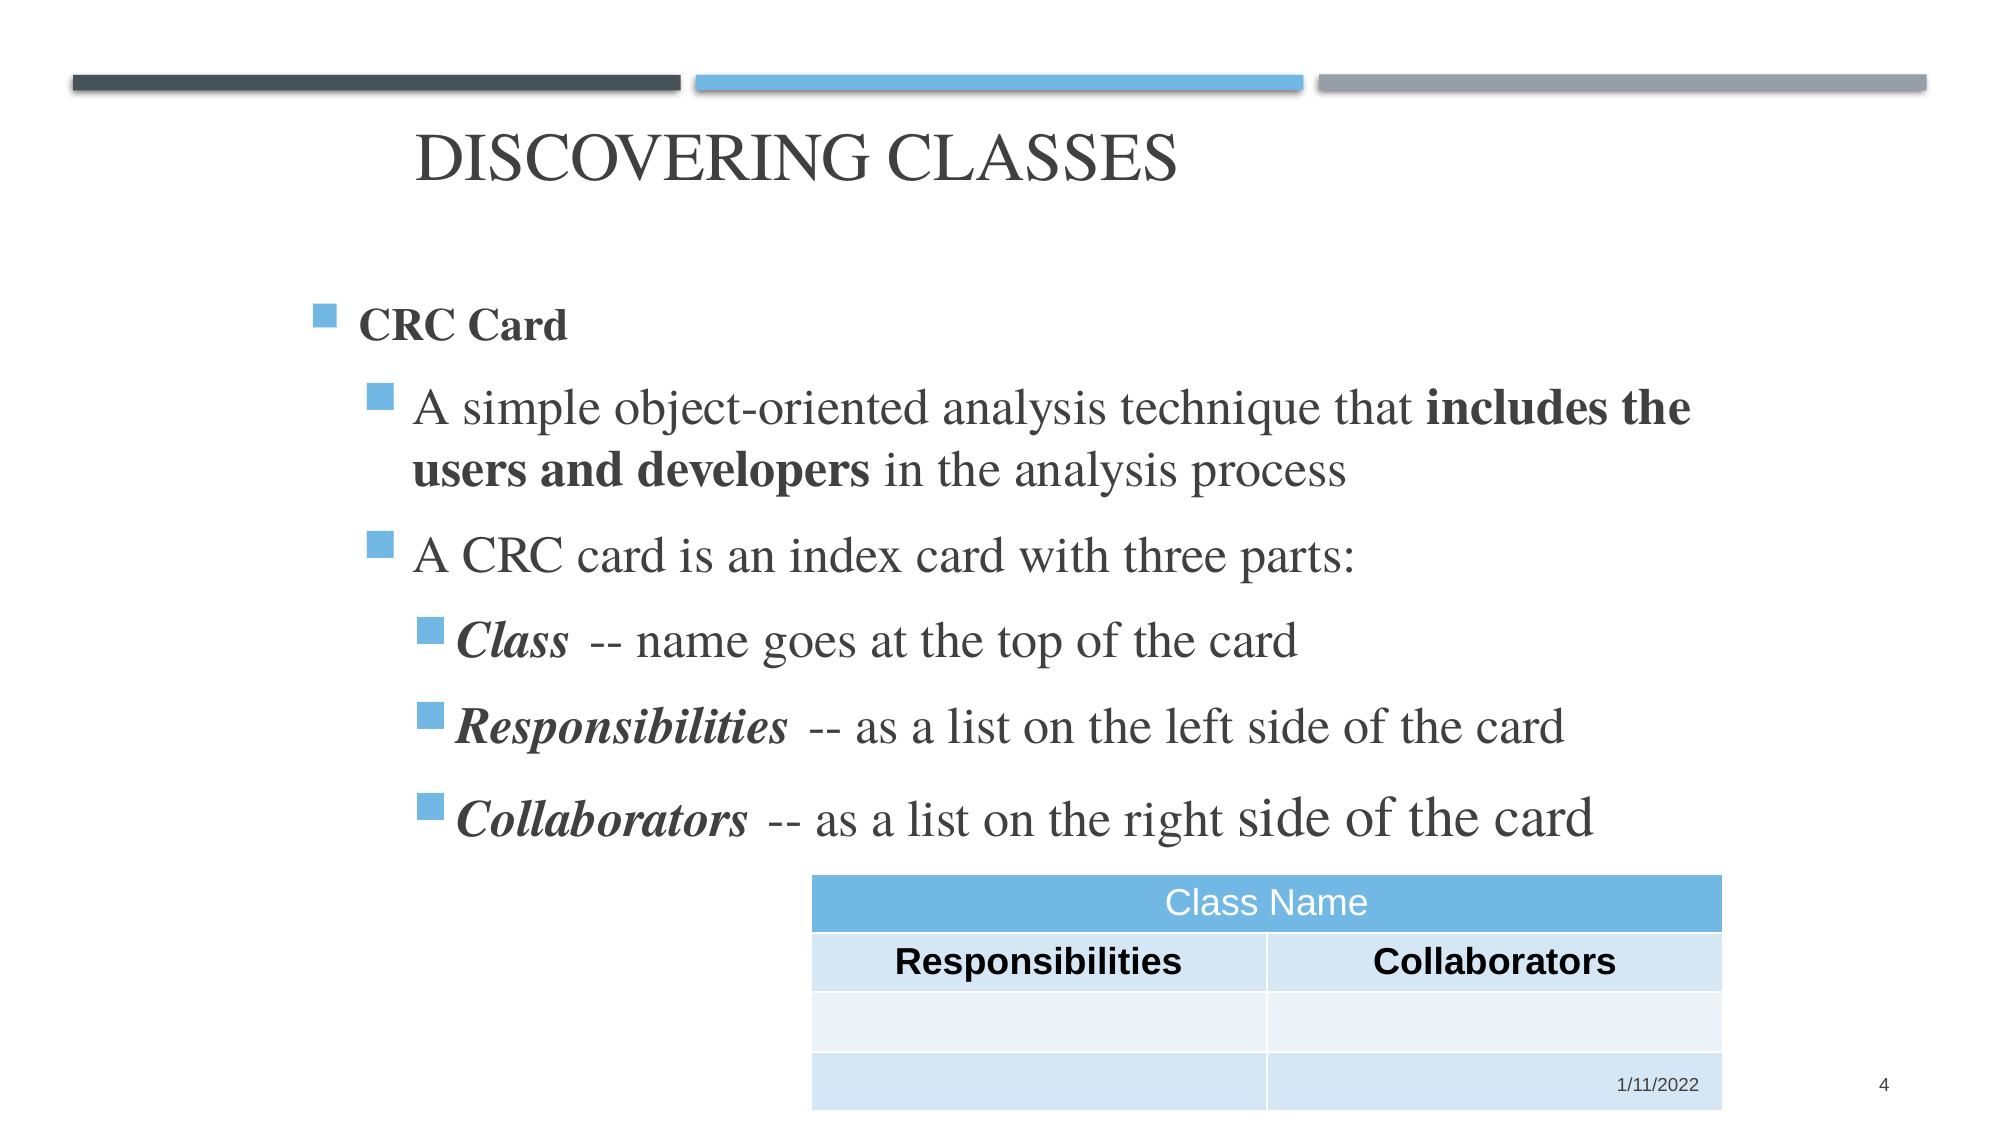

# Discovering Classes
CRC Card
A simple object-oriented analysis technique that includes the users and developers in the analysis process
A CRC card is an index card with three parts:
Class -- name goes at the top of the card
Responsibilities -- as a list on the left side of the card
Collaborators -- as a list on the right side of the card

| Class Name |  |
| --- | --- |
| Responsibilities | Collaborators |
|  |  |
|  |  |
1/11/2022
4